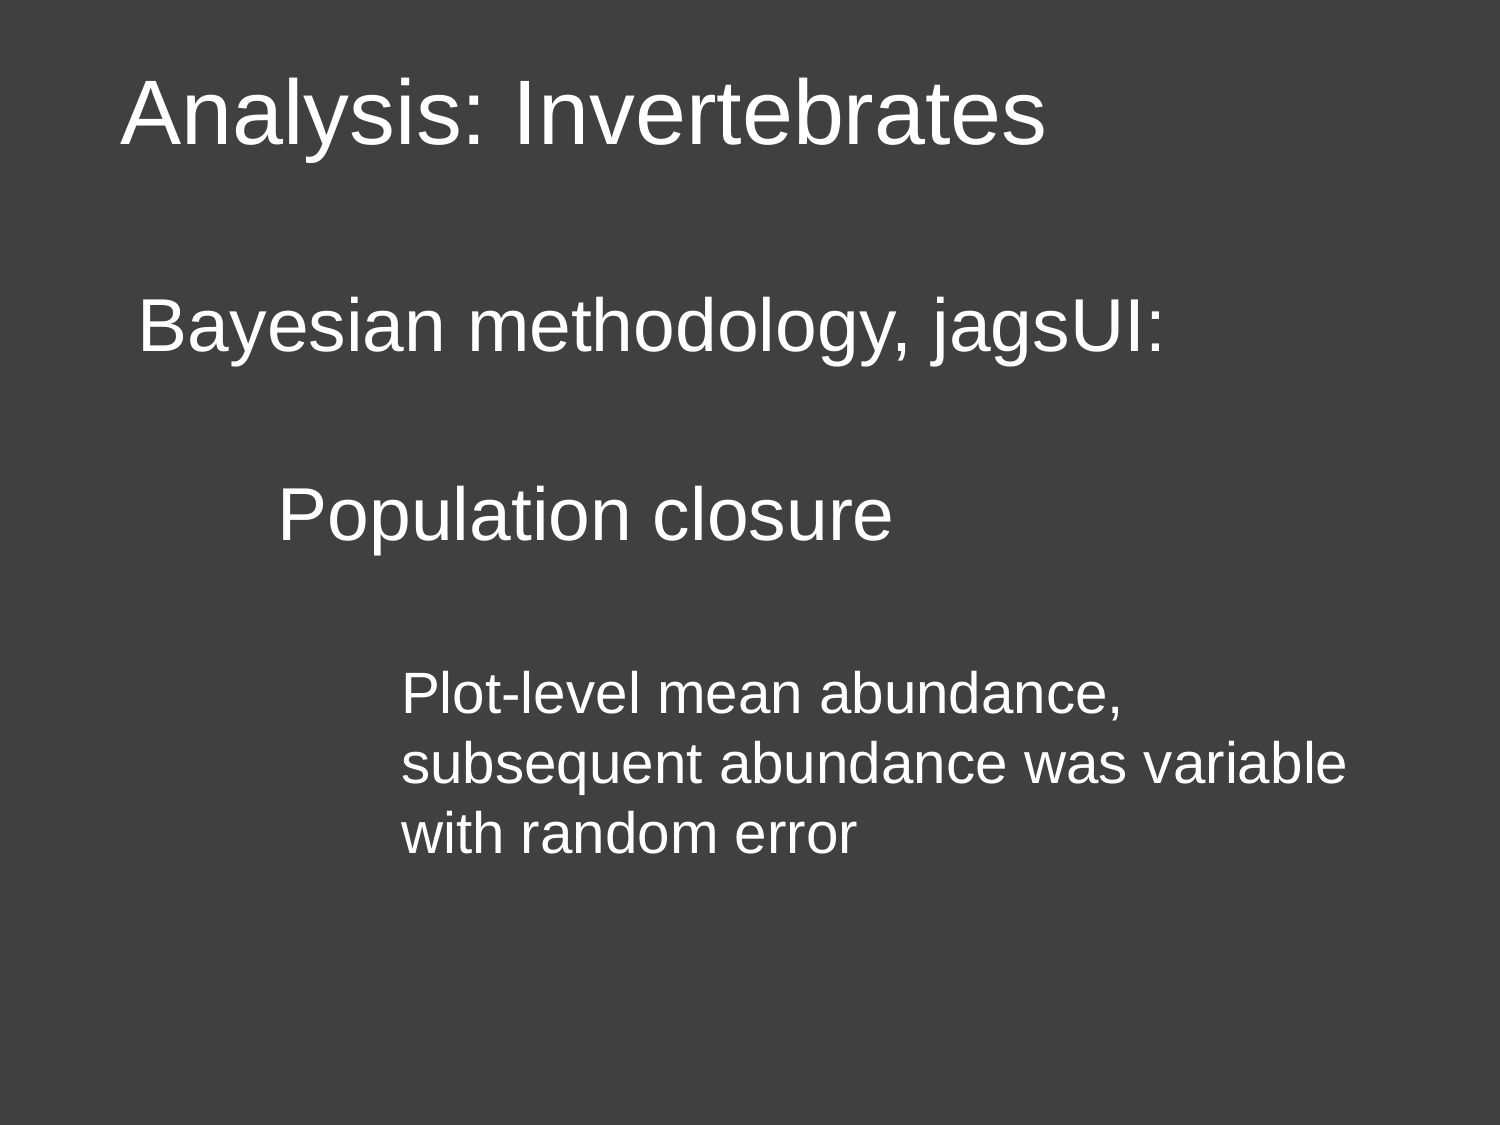

Analysis: Invertebrates
Bayesian methodology, jagsUI:
Population closure
Plot-level mean abundance, subsequent abundance was variable with random error